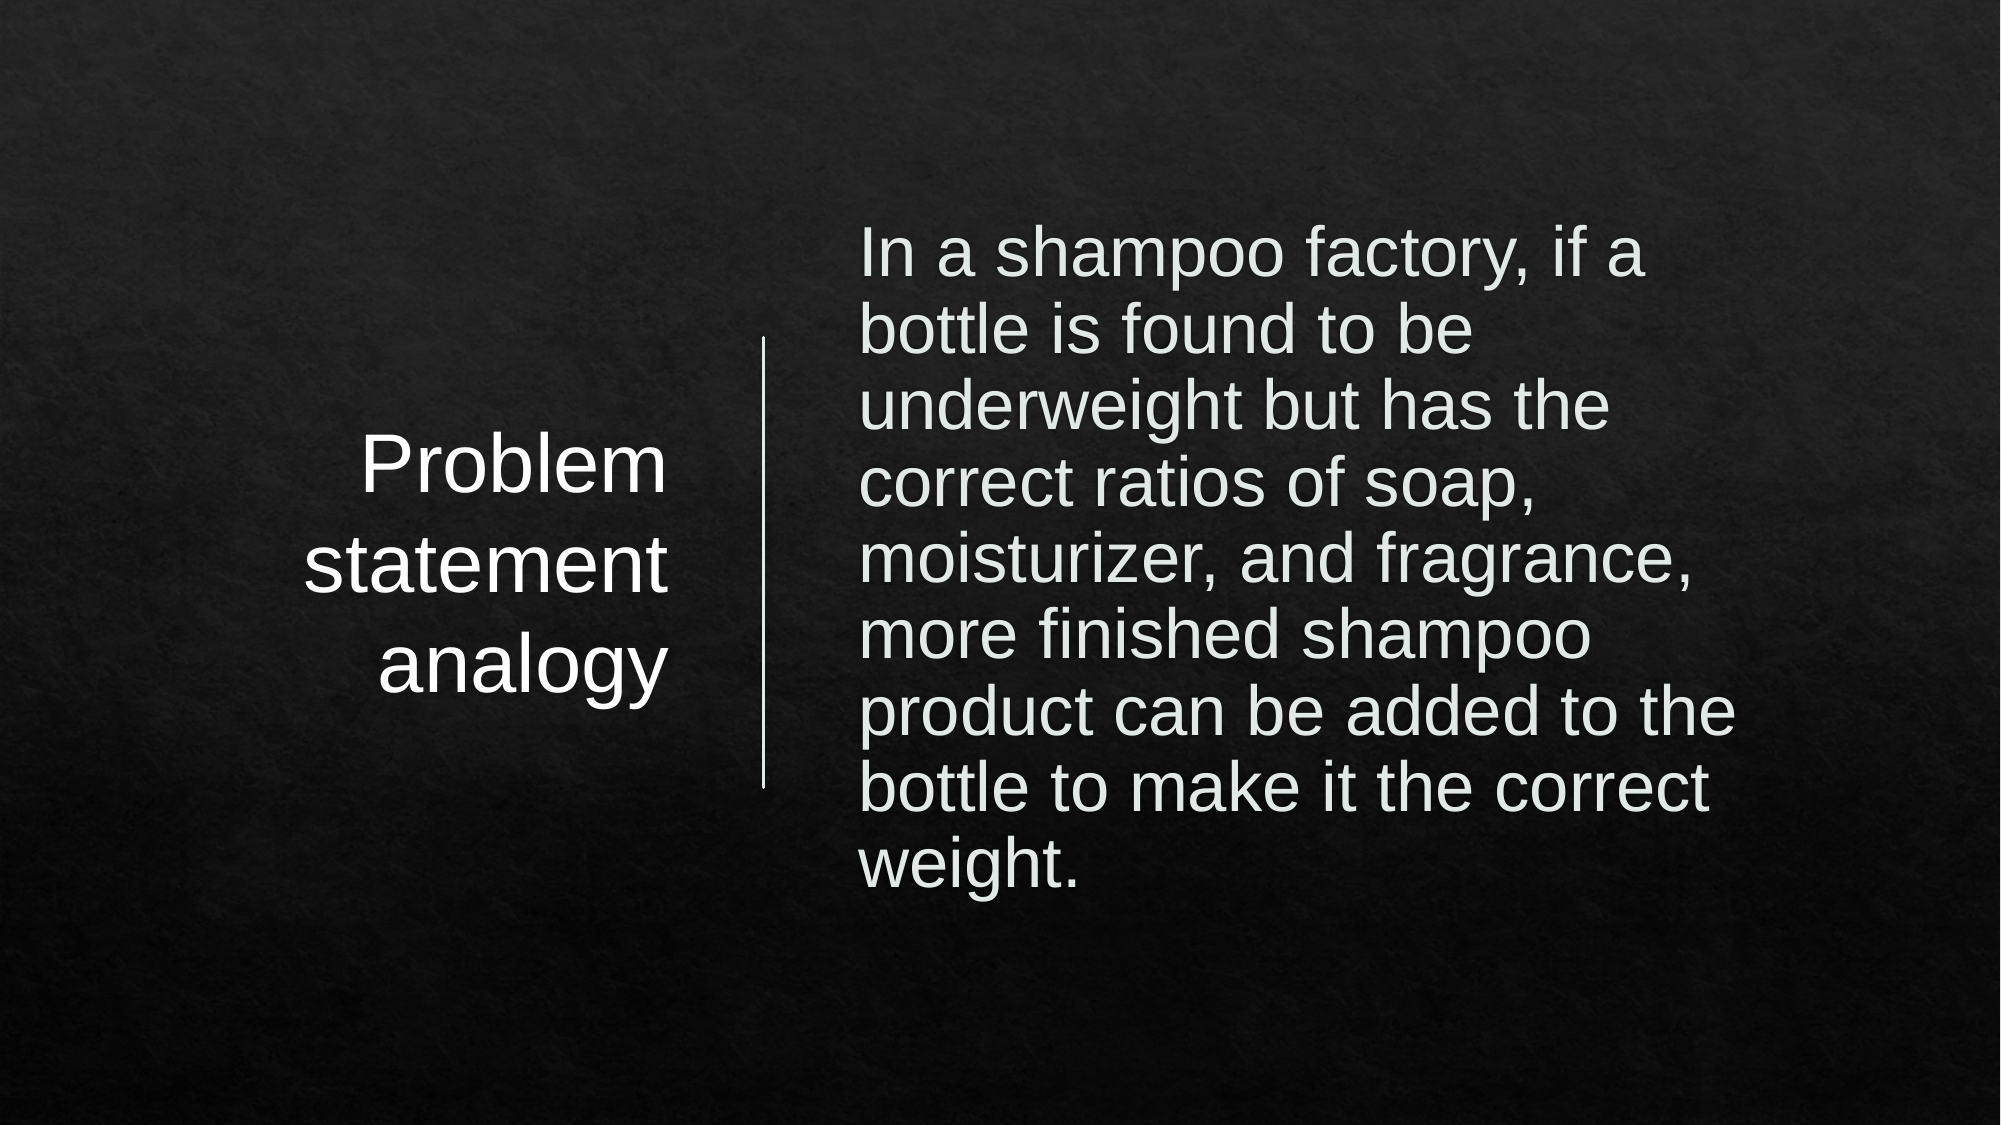

Problem statement analogy
# In a shampoo factory, if a bottle is found to be underweight but has the correct ratios of soap, moisturizer, and fragrance, more finished shampoo product can be added to the bottle to make it the correct weight.